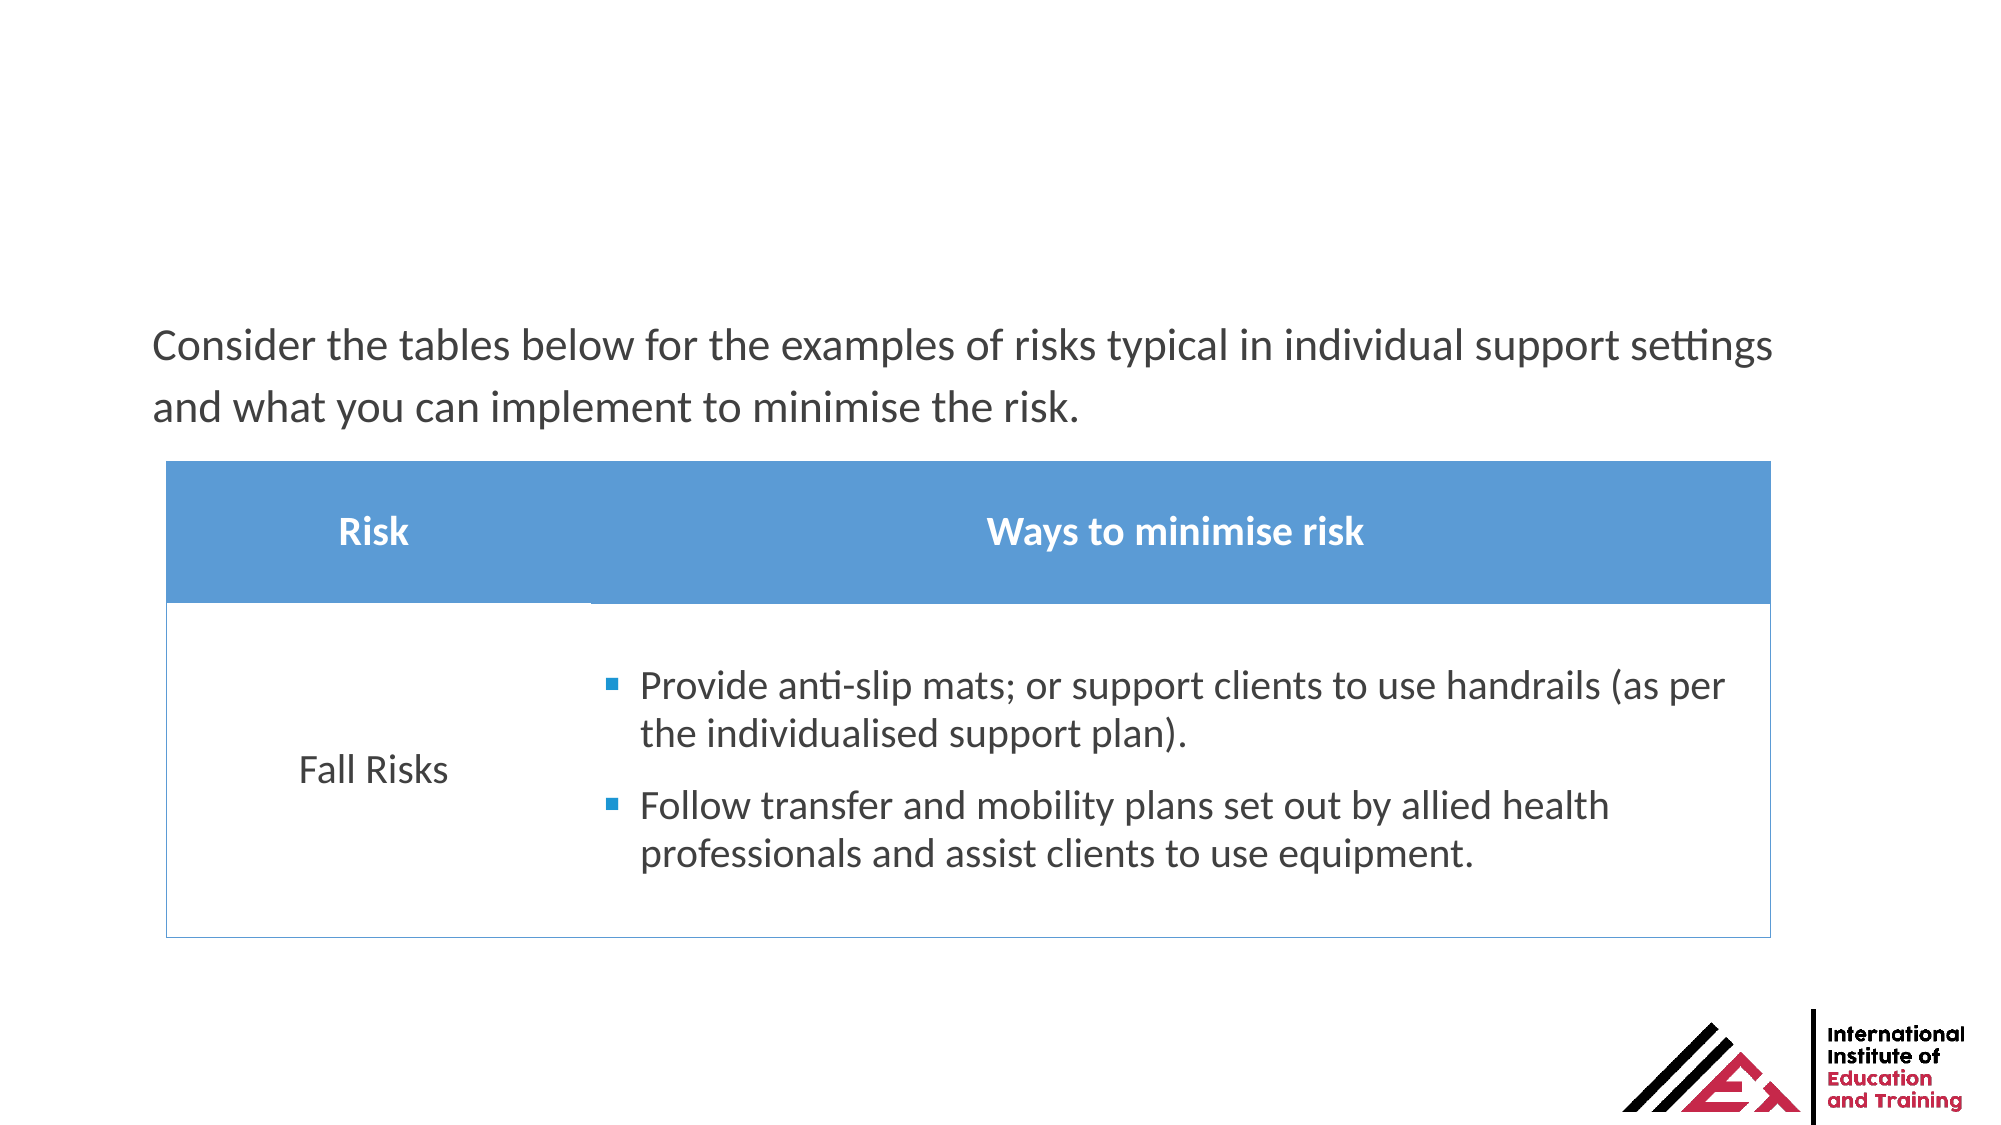

Consider the tables below for the examples of risks typical in individual support settings and what you can implement to minimise the risk.

| Risk | Ways to minimise risk |
| --- | --- |
| Fall Risks | Provide anti-slip mats; or support clients to use handrails (as per the individualised support plan). Follow transfer and mobility plans set out by allied health professionals and assist clients to use equipment. |